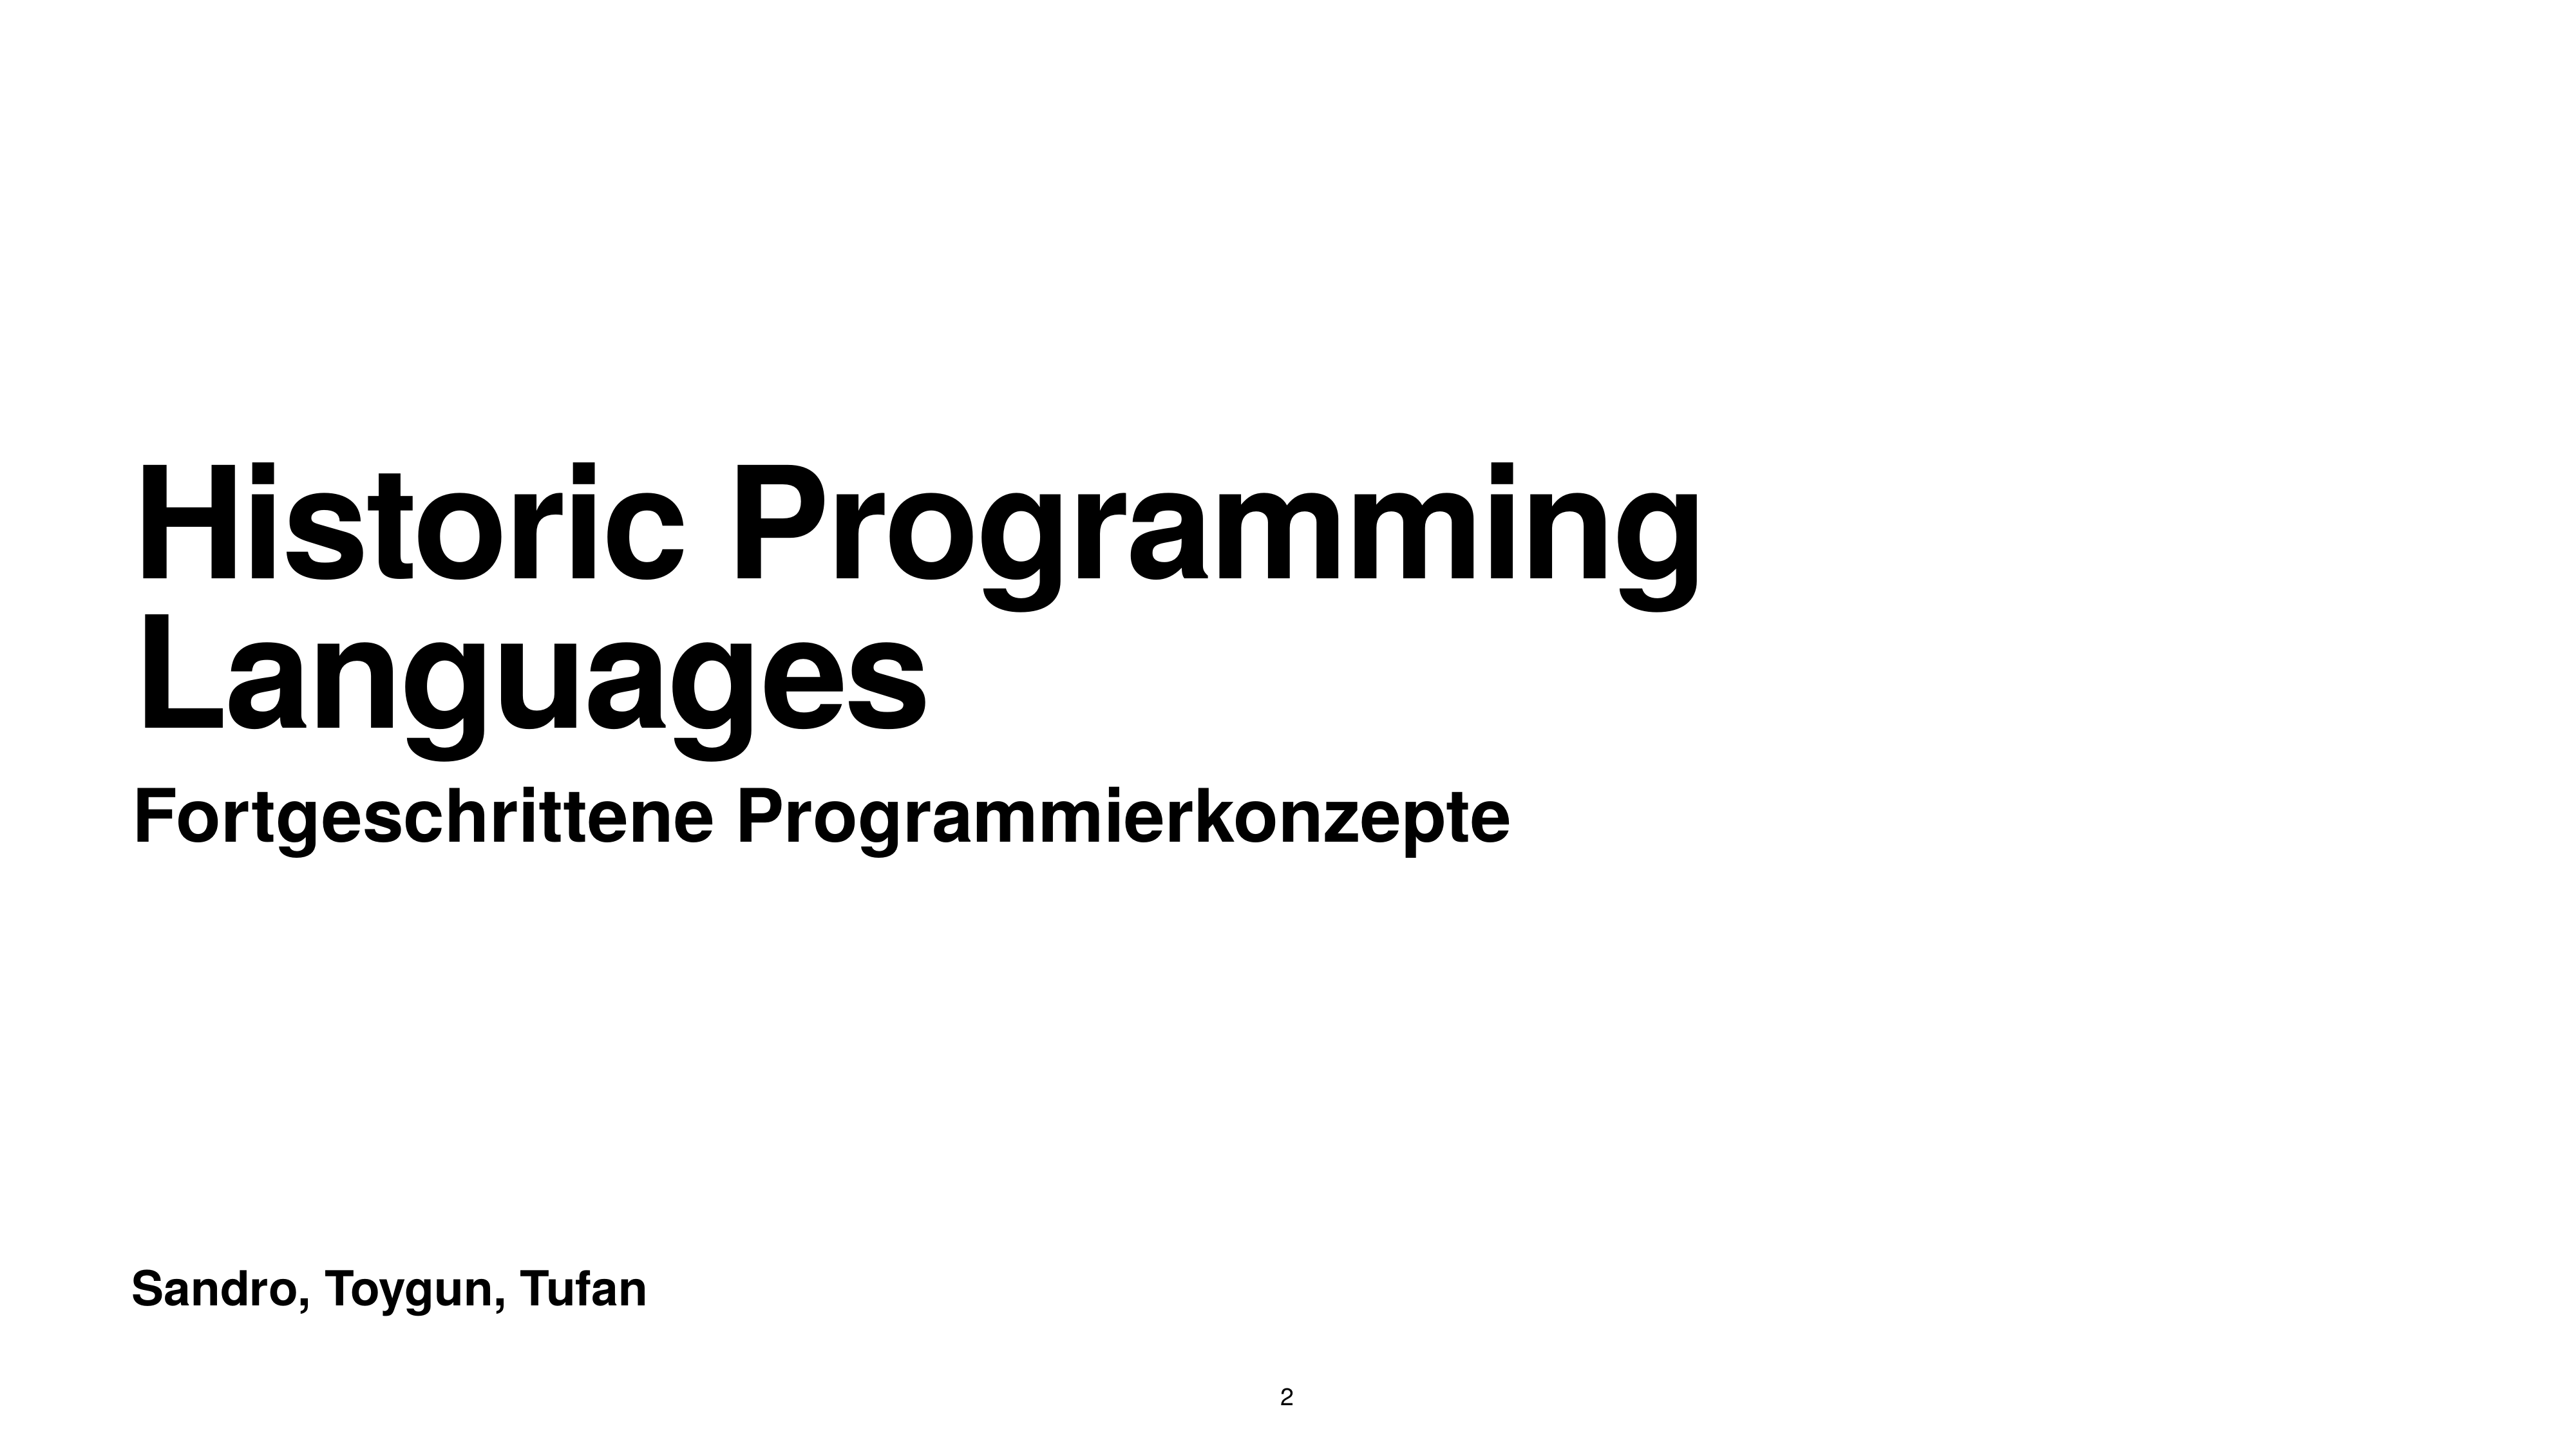

# Historic Programming Languages
Fortgeschrittene Programmierkonzepte
Sandro, Toygun, Tufan
2